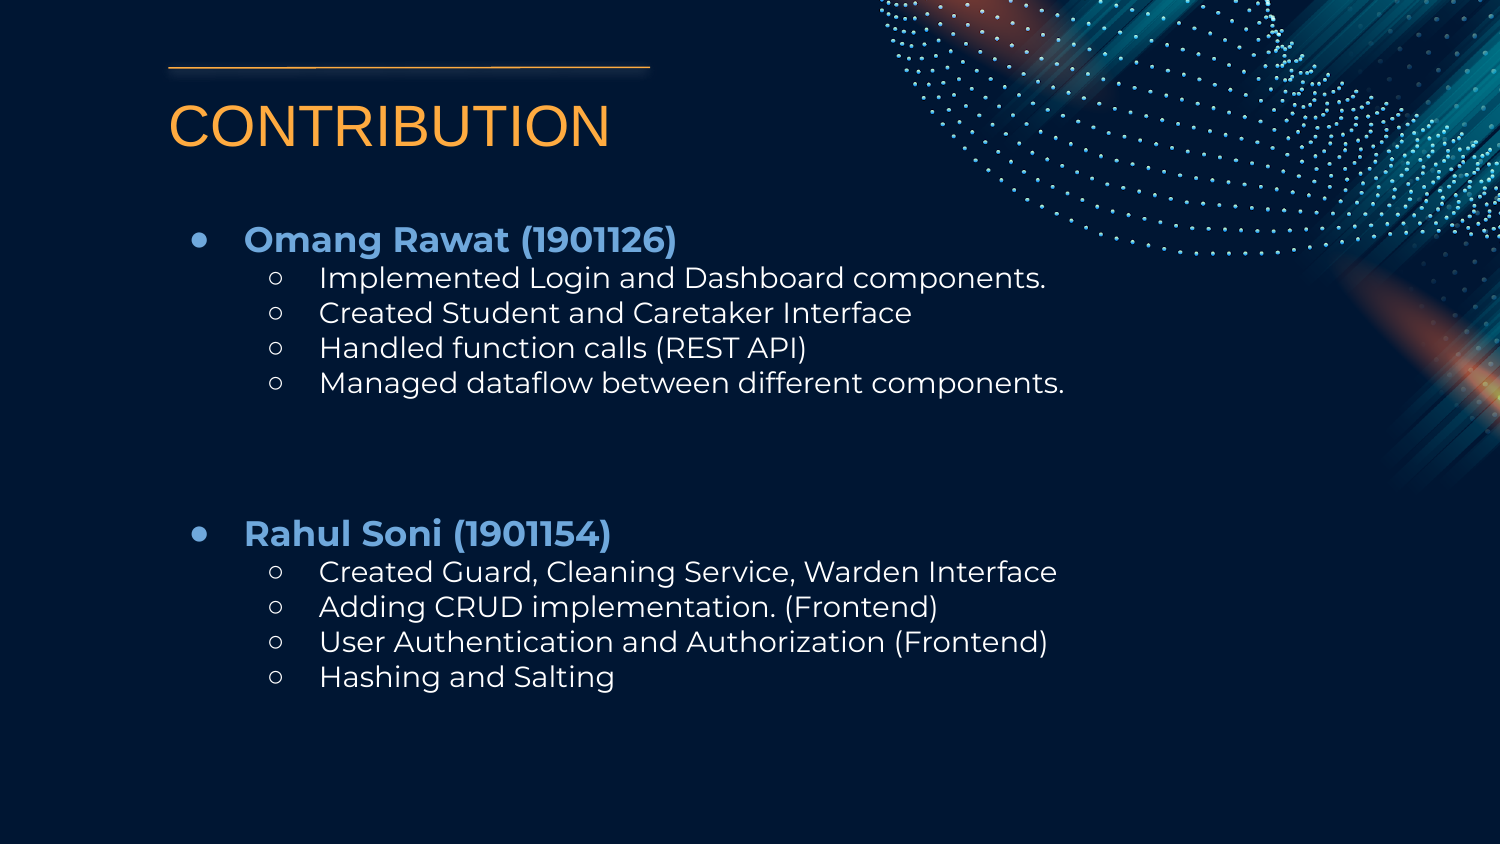

# CONTRIBUTION
Omang Rawat (1901126)
Implemented Login and Dashboard components.
Created Student and Caretaker Interface
Handled function calls (REST API)
Managed dataflow between different components.

Rahul Soni (1901154)
Created Guard, Cleaning Service, Warden Interface
Adding CRUD implementation. (Frontend)
User Authentication and Authorization (Frontend)
Hashing and Salting